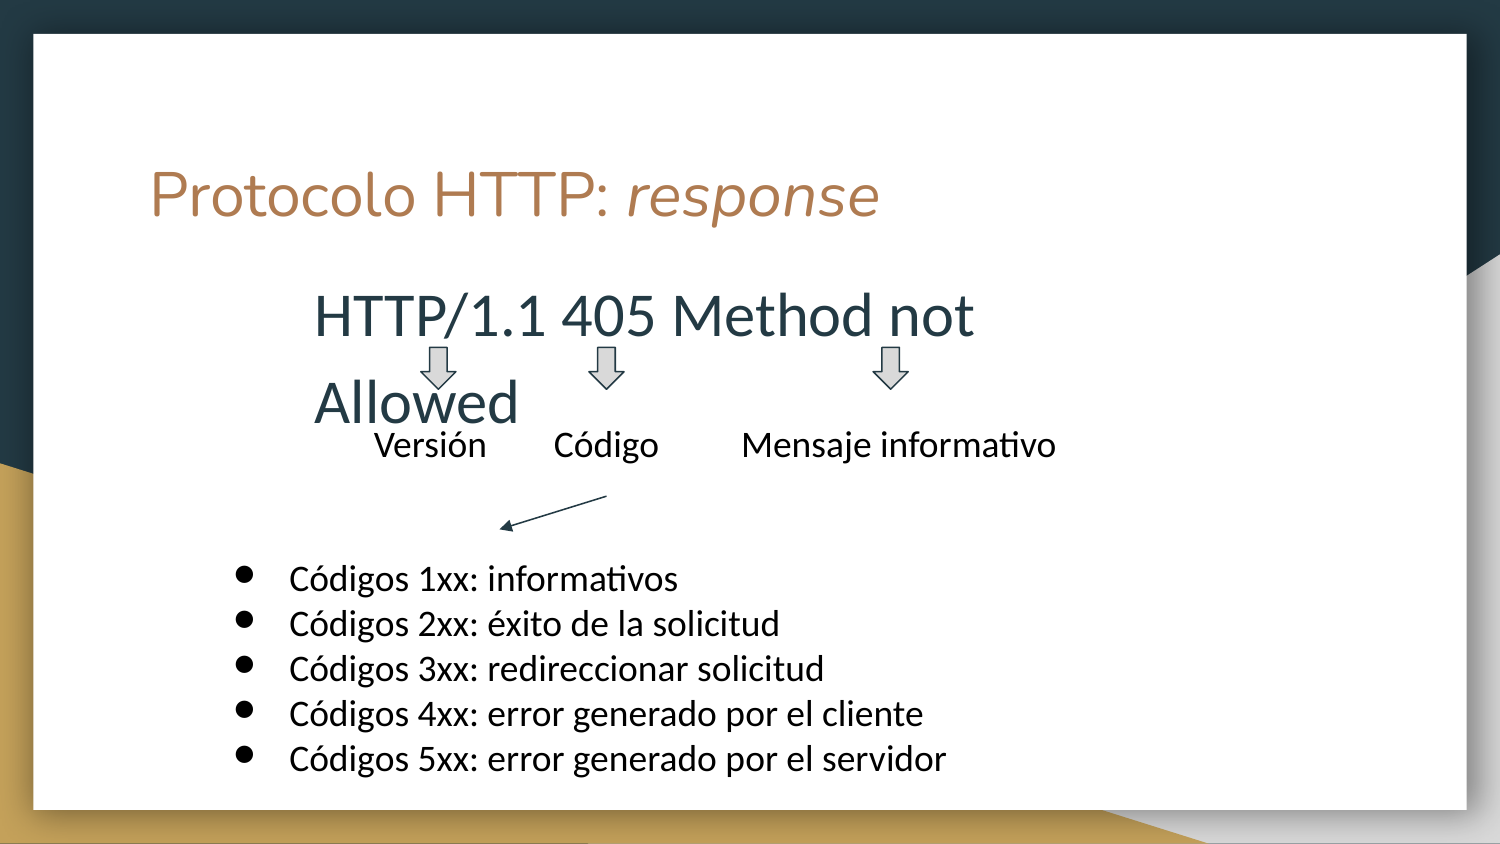

# Protocolo HTTP: response
HTTP/1.1 405 Method not Allowed

Versión
Código
Mensaje informativo
Códigos 1xx: informativos
Códigos 2xx: éxito de la solicitud
Códigos 3xx: redireccionar solicitud
Códigos 4xx: error generado por el cliente
Códigos 5xx: error generado por el servidor